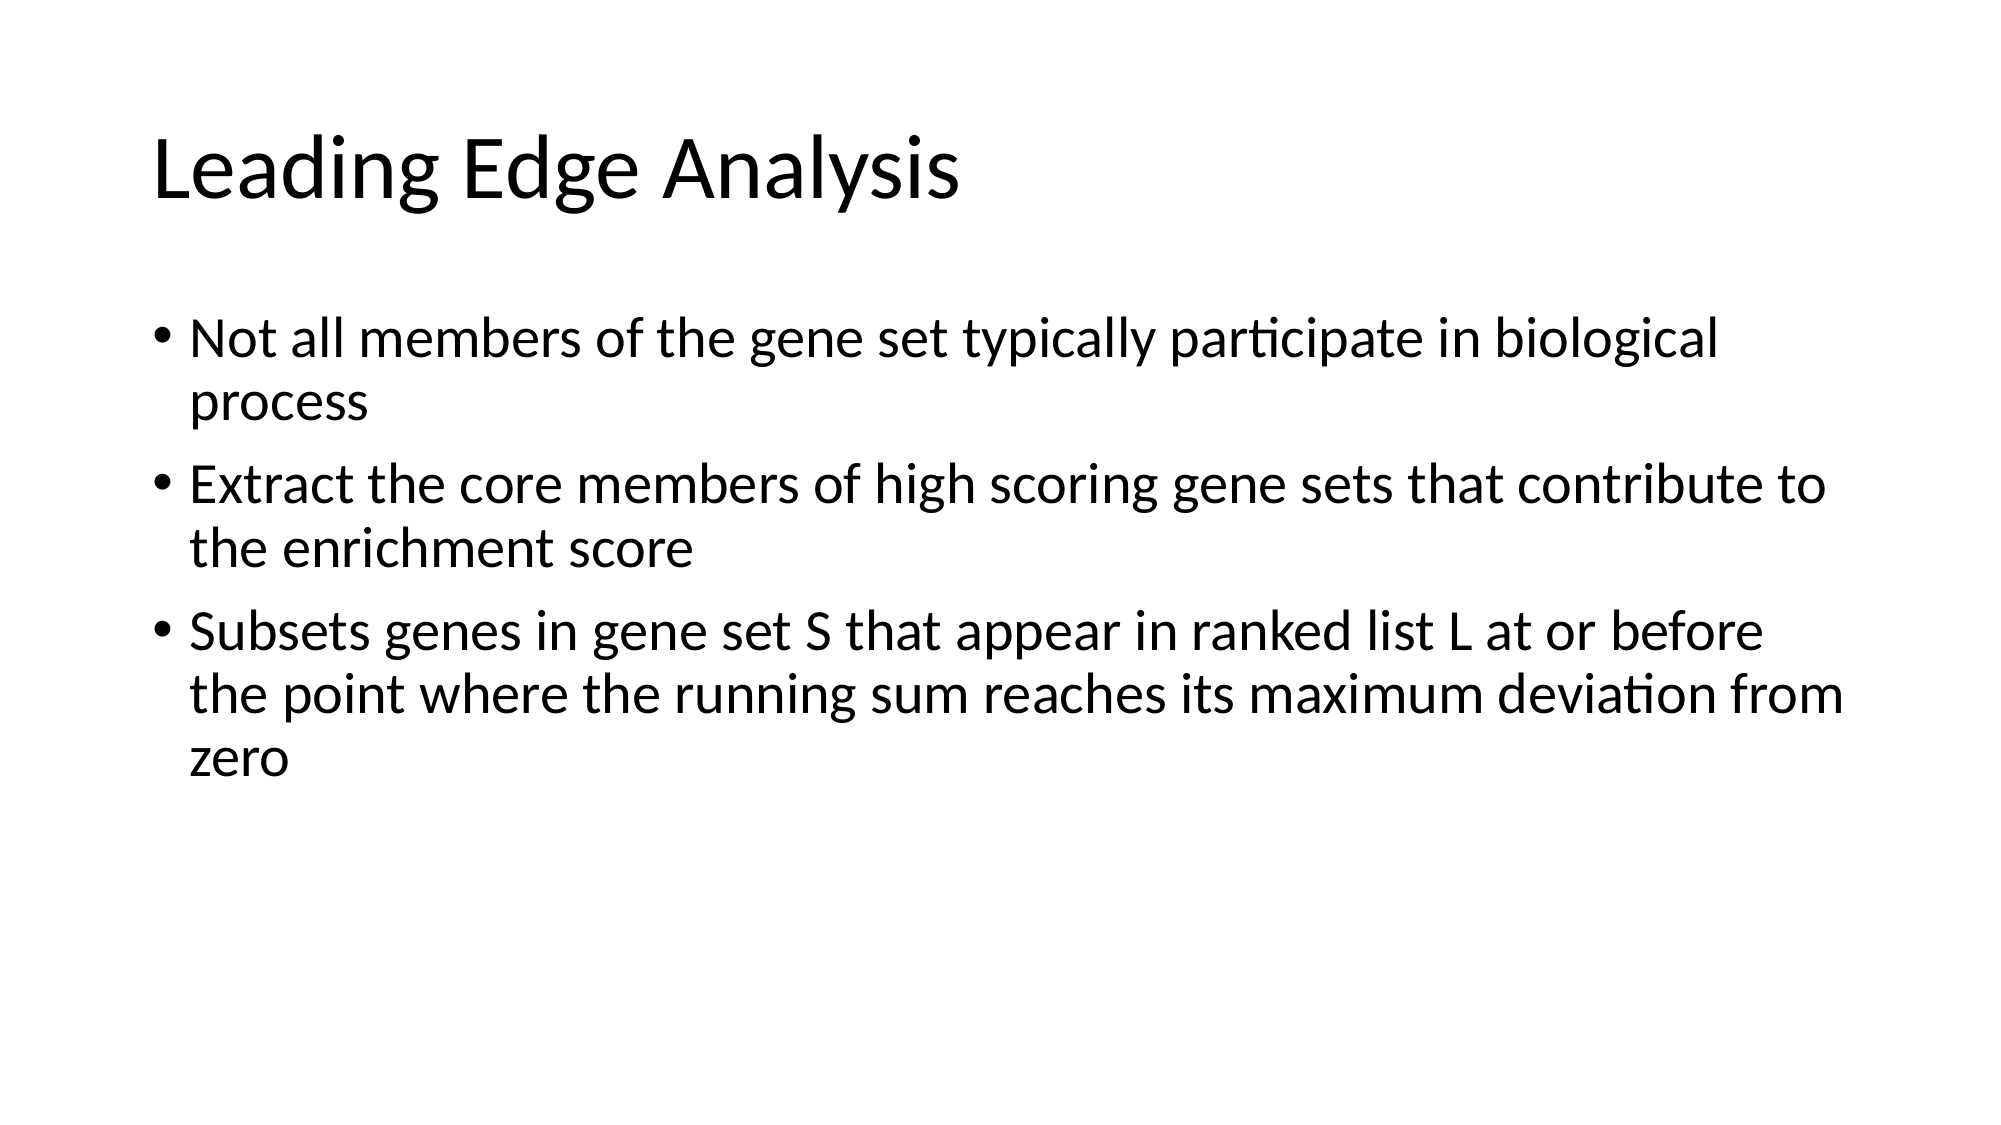

# Leading Edge Analysis
Not all members of the gene set typically participate in biological process
Extract the core members of high scoring gene sets that contribute to the enrichment score
Subsets genes in gene set S that appear in ranked list L at or before the point where the running sum reaches its maximum deviation from zero